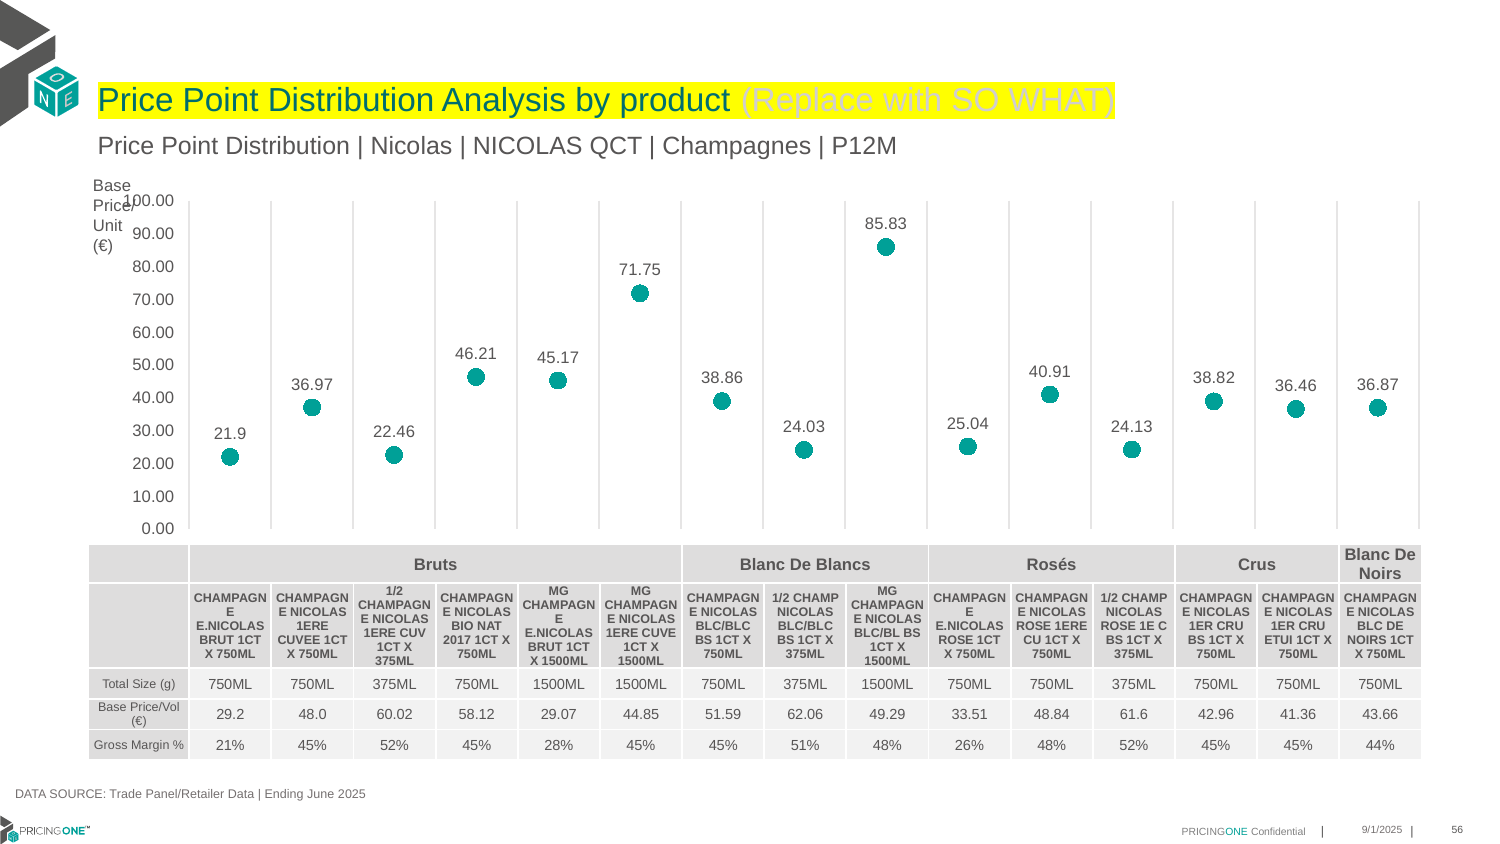

# Price Point Distribution Analysis by product (Replace with SO WHAT)
Price Point Distribution | Nicolas | NICOLAS QCT | Champagnes | P12M
Base Price/Unit (€)

### Chart

| Category | Base Price/Unit |
|---|---|
| CHAMPAGNE E.NICOLAS BRUT 1CT X 750ML | 21.9 |
| CHAMPAGNE NICOLAS 1ERE CUVEE 1CT X 750ML | 36.97 |
| 1/2 CHAMPAGNE NICOLAS 1ERE CUV 1CT X 375ML | 22.46 |
| CHAMPAGNE NICOLAS BIO NAT 2017 1CT X 750ML | 46.21 |
| MG CHAMPAGNE E.NICOLAS BRUT 1CT X 1500ML | 45.17 |
| MG CHAMPAGNE NICOLAS 1ERE CUVE 1CT X 1500ML | 71.75 |
| CHAMPAGNE NICOLAS BLC/BLC BS 1CT X 750ML | 38.86 |
| 1/2 CHAMP NICOLAS BLC/BLC BS 1CT X 375ML | 24.03 |
| MG CHAMPAGNE NICOLAS BLC/BL BS 1CT X 1500ML | 85.83 |
| CHAMPAGNE E.NICOLAS ROSE 1CT X 750ML | 25.04 |
| CHAMPAGNE NICOLAS ROSE 1ERE CU 1CT X 750ML | 40.91 |
| 1/2 CHAMP NICOLAS ROSE 1E C BS 1CT X 375ML | 24.13 |
| CHAMPAGNE NICOLAS 1ER CRU BS 1CT X 750ML | 38.82 |
| CHAMPAGNE NICOLAS 1ER CRU ETUI 1CT X 750ML | 36.46 |
| CHAMPAGNE NICOLAS BLC DE NOIRS 1CT X 750ML | 36.87 |
|  | Bruts | Bruts | Bruts | Bruts | Bruts | Bruts | Blanc De Blancs | Blanc De Blancs | Blanc De Blancs | Rosés | Rosés | Rosés | Crus | Crus | Blanc De Noirs |
| --- | --- | --- | --- | --- | --- | --- | --- | --- | --- | --- | --- | --- | --- | --- | --- |
|  | CHAMPAGNE E.NICOLAS BRUT 1CT X 750ML | CHAMPAGNE NICOLAS 1ERE CUVEE 1CT X 750ML | 1/2 CHAMPAGNE NICOLAS 1ERE CUV 1CT X 375ML | CHAMPAGNE NICOLAS BIO NAT 2017 1CT X 750ML | MG CHAMPAGNE E.NICOLAS BRUT 1CT X 1500ML | MG CHAMPAGNE NICOLAS 1ERE CUVE 1CT X 1500ML | CHAMPAGNE NICOLAS BLC/BLC BS 1CT X 750ML | 1/2 CHAMP NICOLAS BLC/BLC BS 1CT X 375ML | MG CHAMPAGNE NICOLAS BLC/BL BS 1CT X 1500ML | CHAMPAGNE E.NICOLAS ROSE 1CT X 750ML | CHAMPAGNE NICOLAS ROSE 1ERE CU 1CT X 750ML | 1/2 CHAMP NICOLAS ROSE 1E C BS 1CT X 375ML | CHAMPAGNE NICOLAS 1ER CRU BS 1CT X 750ML | CHAMPAGNE NICOLAS 1ER CRU ETUI 1CT X 750ML | CHAMPAGNE NICOLAS BLC DE NOIRS 1CT X 750ML |
| Total Size (g) | 750ML | 750ML | 375ML | 750ML | 1500ML | 1500ML | 750ML | 375ML | 1500ML | 750ML | 750ML | 375ML | 750ML | 750ML | 750ML |
| Base Price/Vol (€) | 29.2 | 48.0 | 60.02 | 58.12 | 29.07 | 44.85 | 51.59 | 62.06 | 49.29 | 33.51 | 48.84 | 61.6 | 42.96 | 41.36 | 43.66 |
| Gross Margin % | 21% | 45% | 52% | 45% | 28% | 45% | 45% | 51% | 48% | 26% | 48% | 52% | 45% | 45% | 44% |
DATA SOURCE: Trade Panel/Retailer Data | Ending June 2025
9/1/2025
56